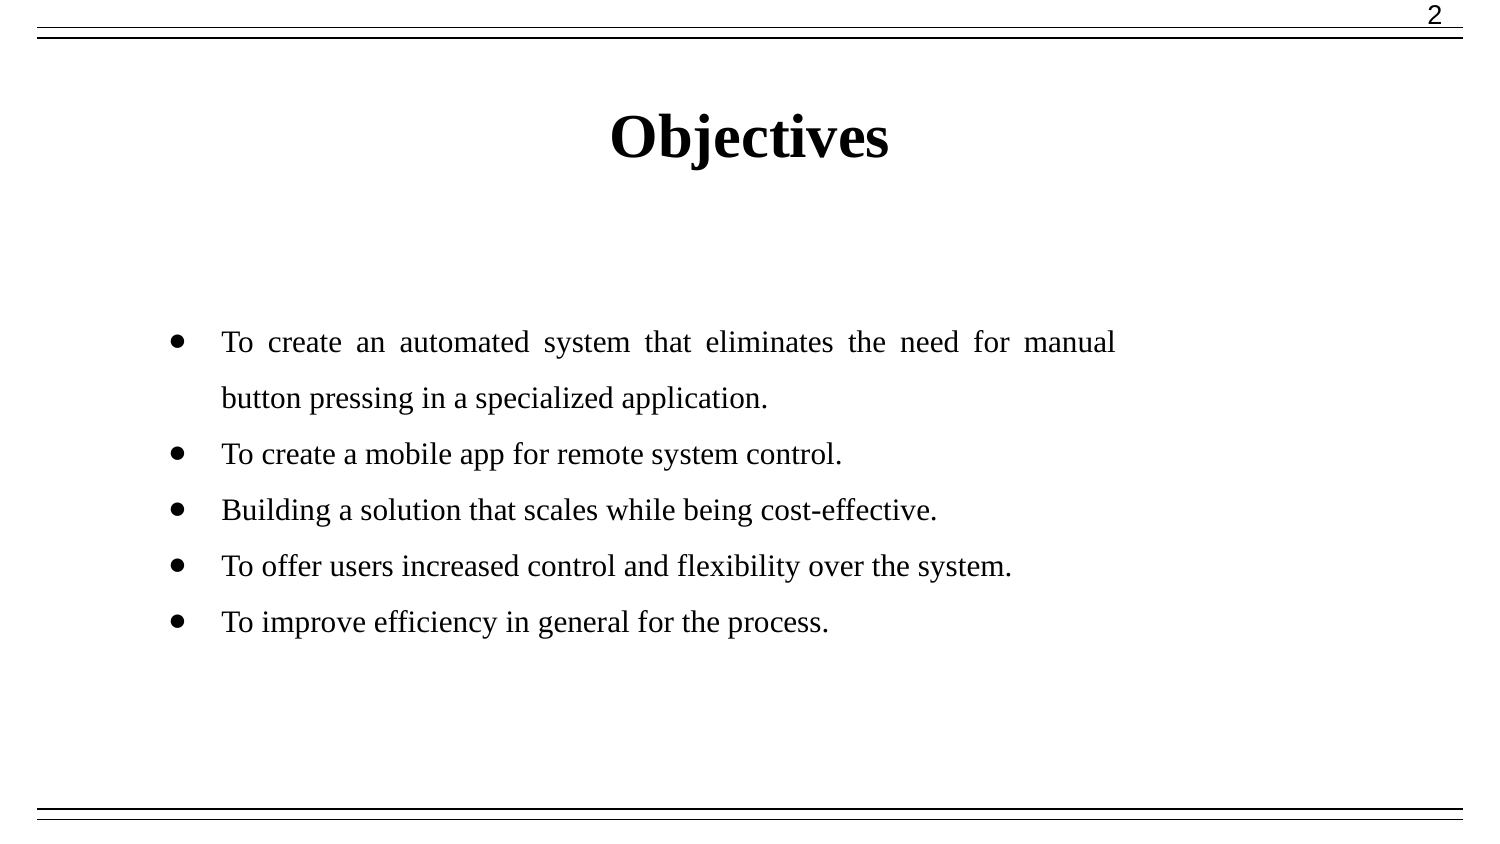

2
Objectives
To create an automated system that eliminates the need for manual button pressing in a specialized application.
To create a mobile app for remote system control.
Building a solution that scales while being cost-effective.
To offer users increased control and flexibility over the system.
To improve efficiency in general for the process.